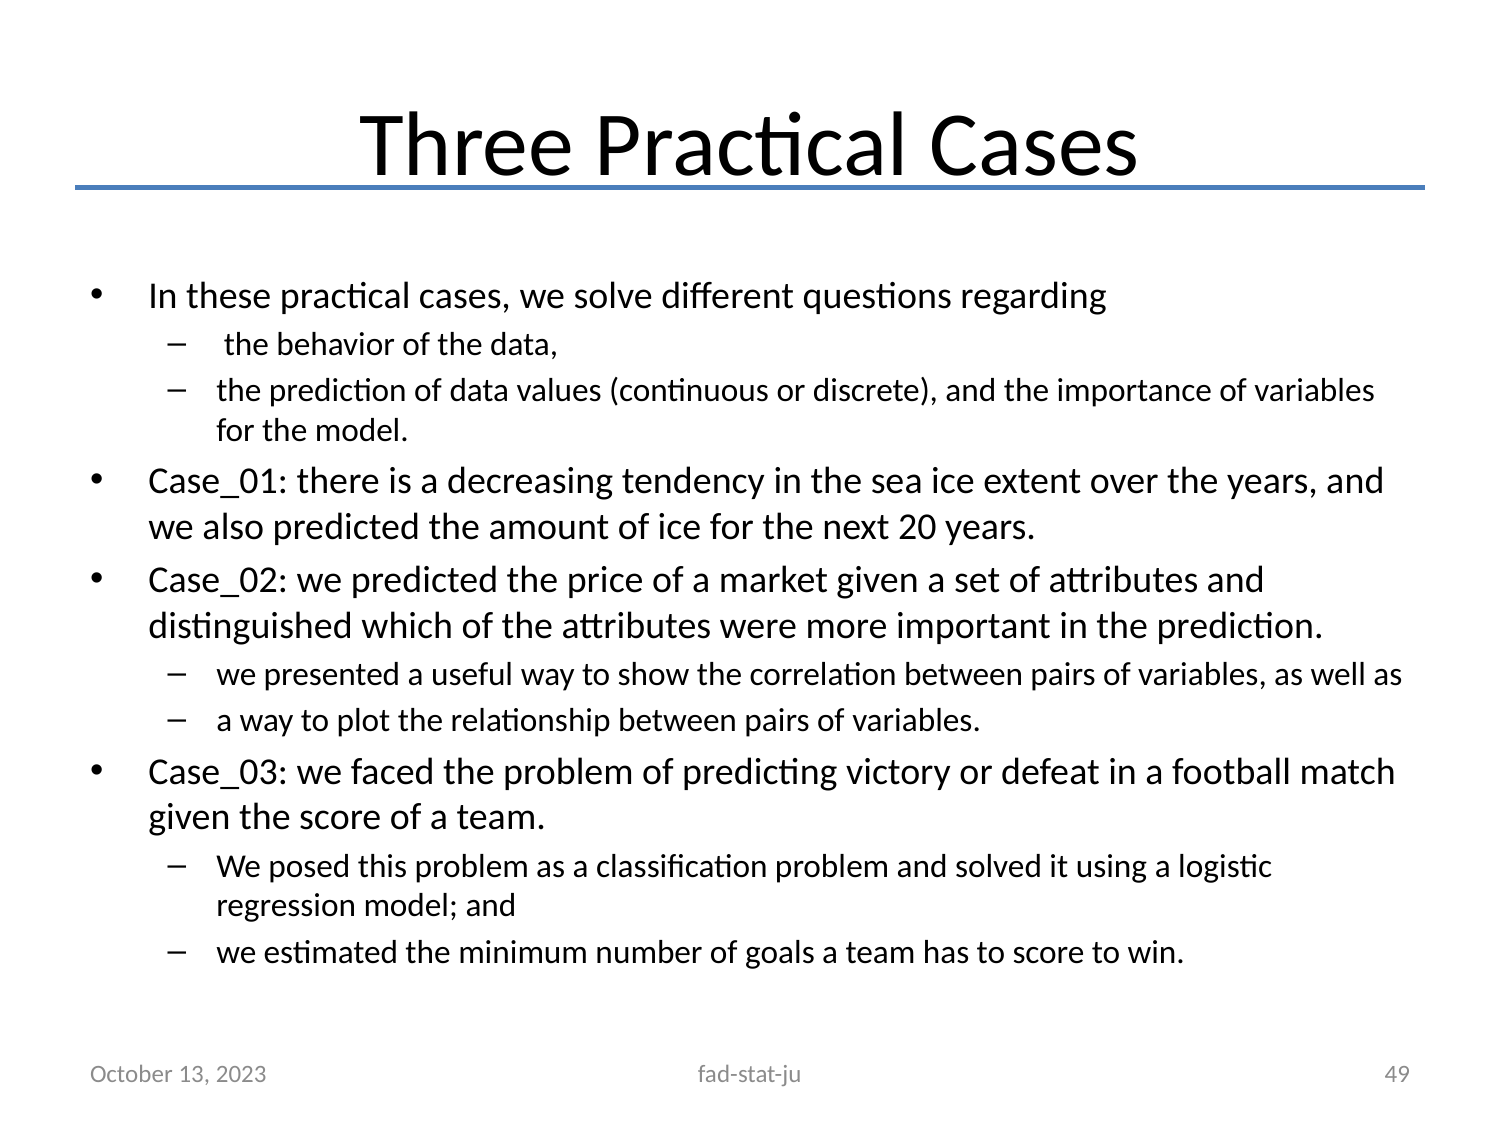

# Three Practical Cases
In these practical cases, we solve different questions regarding
 the behavior of the data,
the prediction of data values (continuous or discrete), and the importance of variables for the model.
Case_01: there is a decreasing tendency in the sea ice extent over the years, and we also predicted the amount of ice for the next 20 years.
Case_02: we predicted the price of a market given a set of attributes and distinguished which of the attributes were more important in the prediction.
we presented a useful way to show the correlation between pairs of variables, as well as
a way to plot the relationship between pairs of variables.
Case_03: we faced the problem of predicting victory or defeat in a football match given the score of a team.
We posed this problem as a classification problem and solved it using a logistic regression model; and
we estimated the minimum number of goals a team has to score to win.
October 13, 2023
fad-stat-ju
49